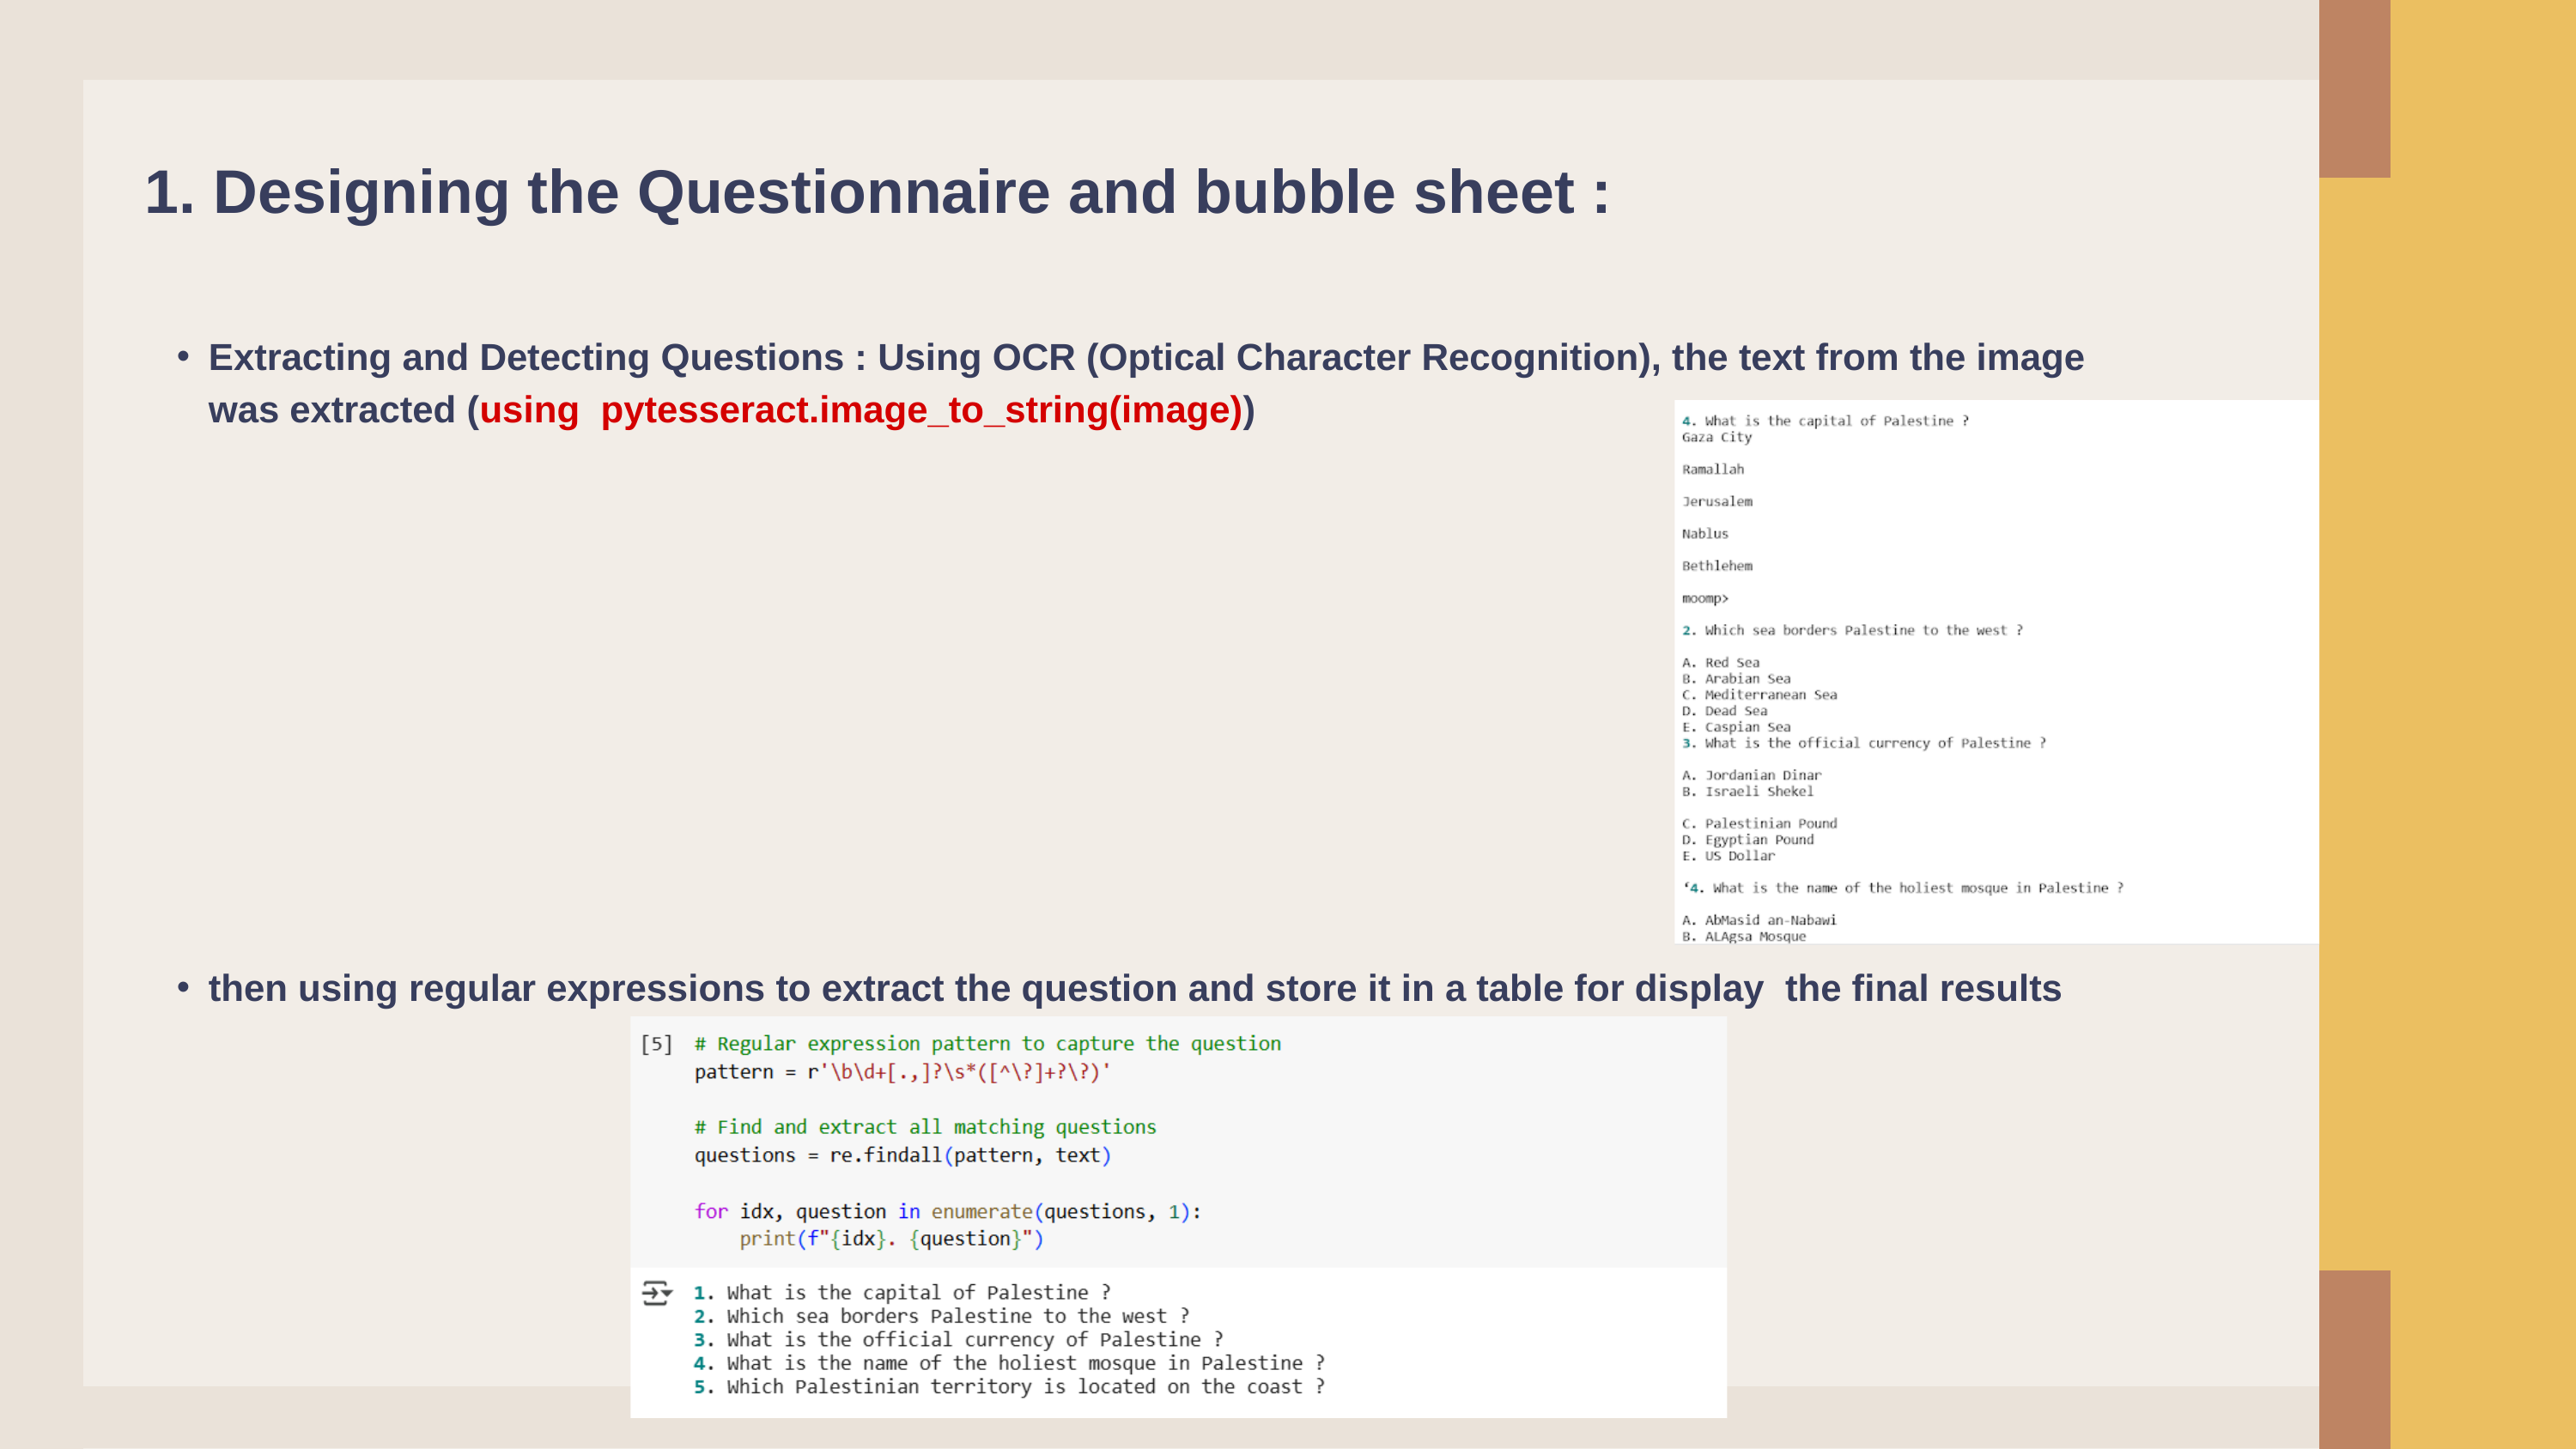

1. Designing the Questionnaire and bubble sheet :

Extracting and Detecting Questions : Using OCR (Optical Character Recognition), the text from the image was extracted (using  pytesseract.image_to_string(image))

then using regular expressions to extract the question and store it in a table for display  the final results